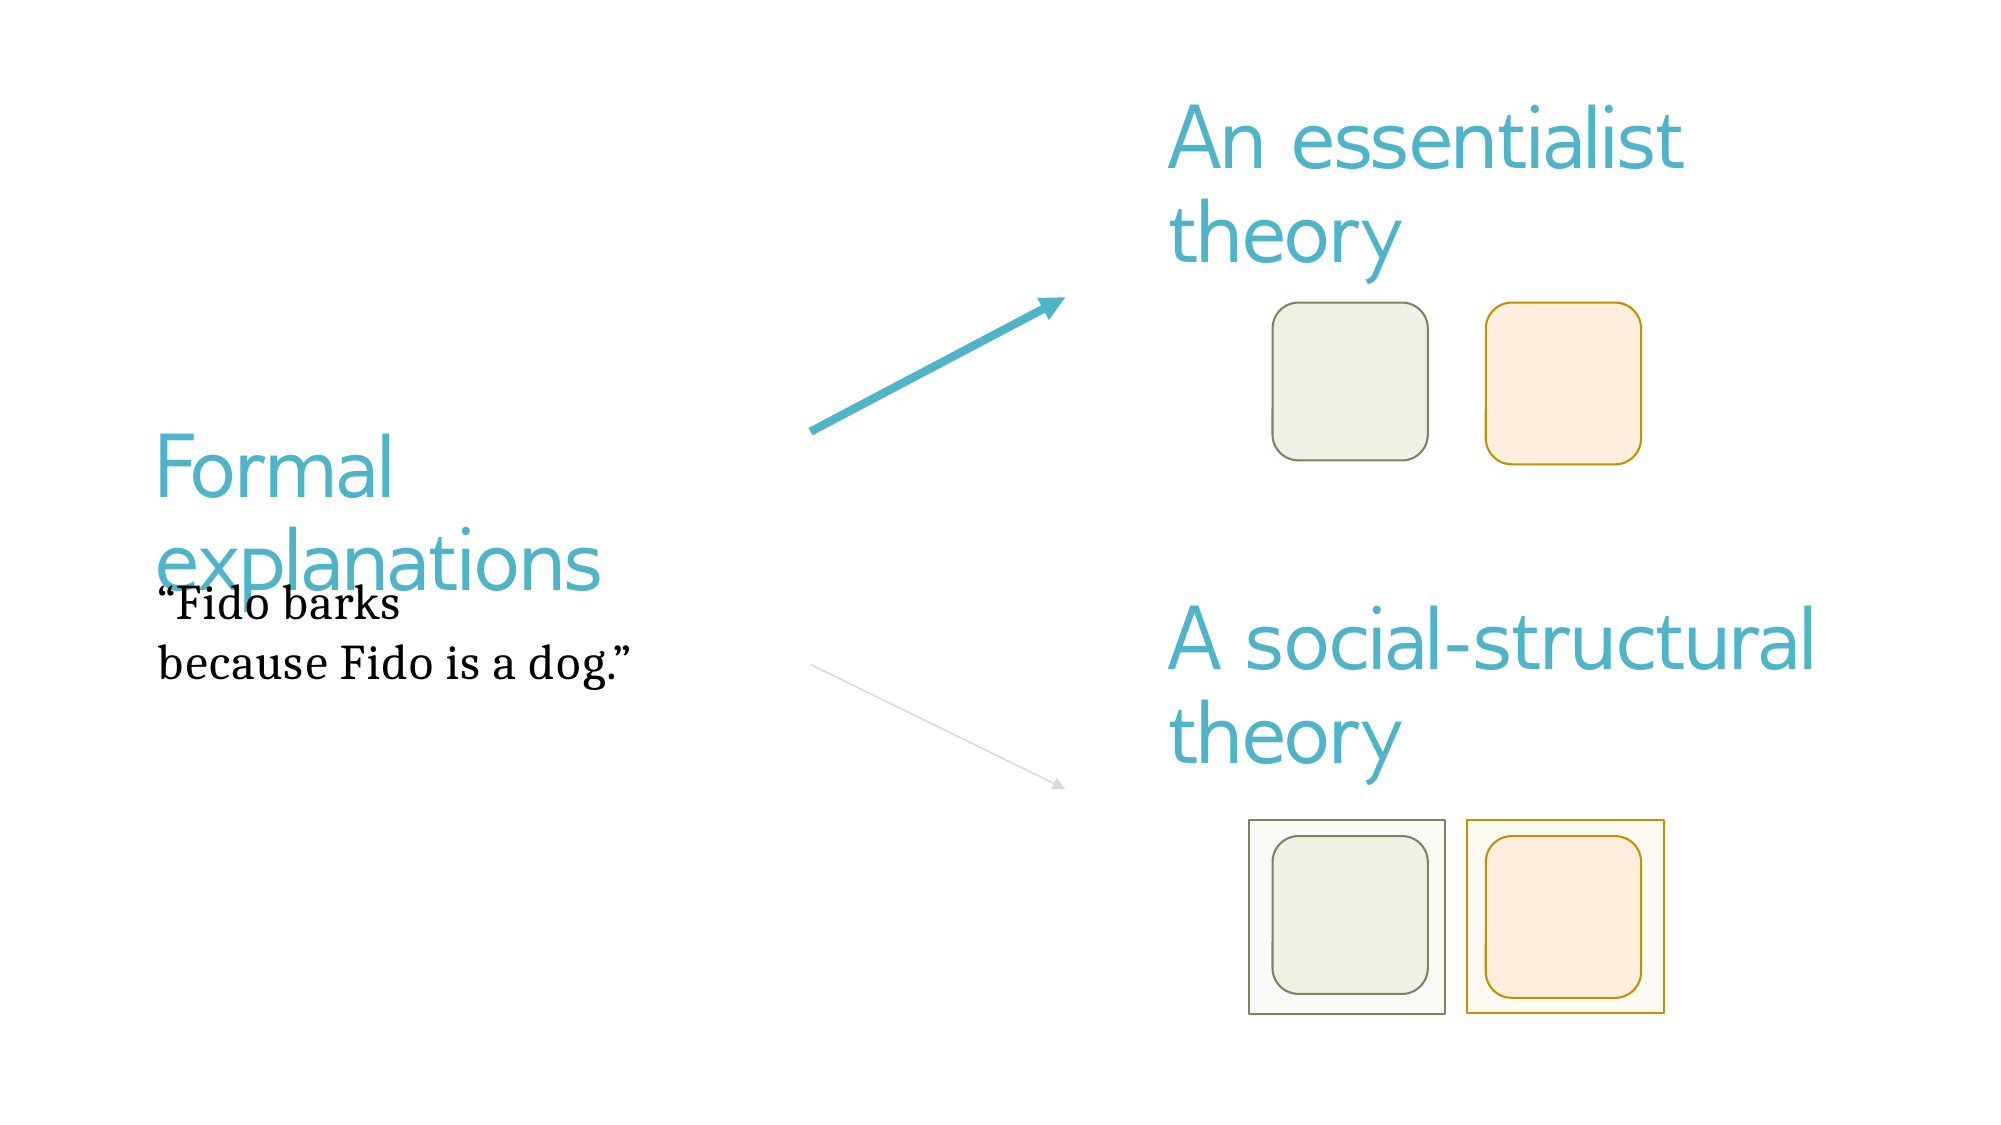

An essentialist
theory

Formal explanations
A social-structural
theory
“Fido barks
because Fido is a dog.”